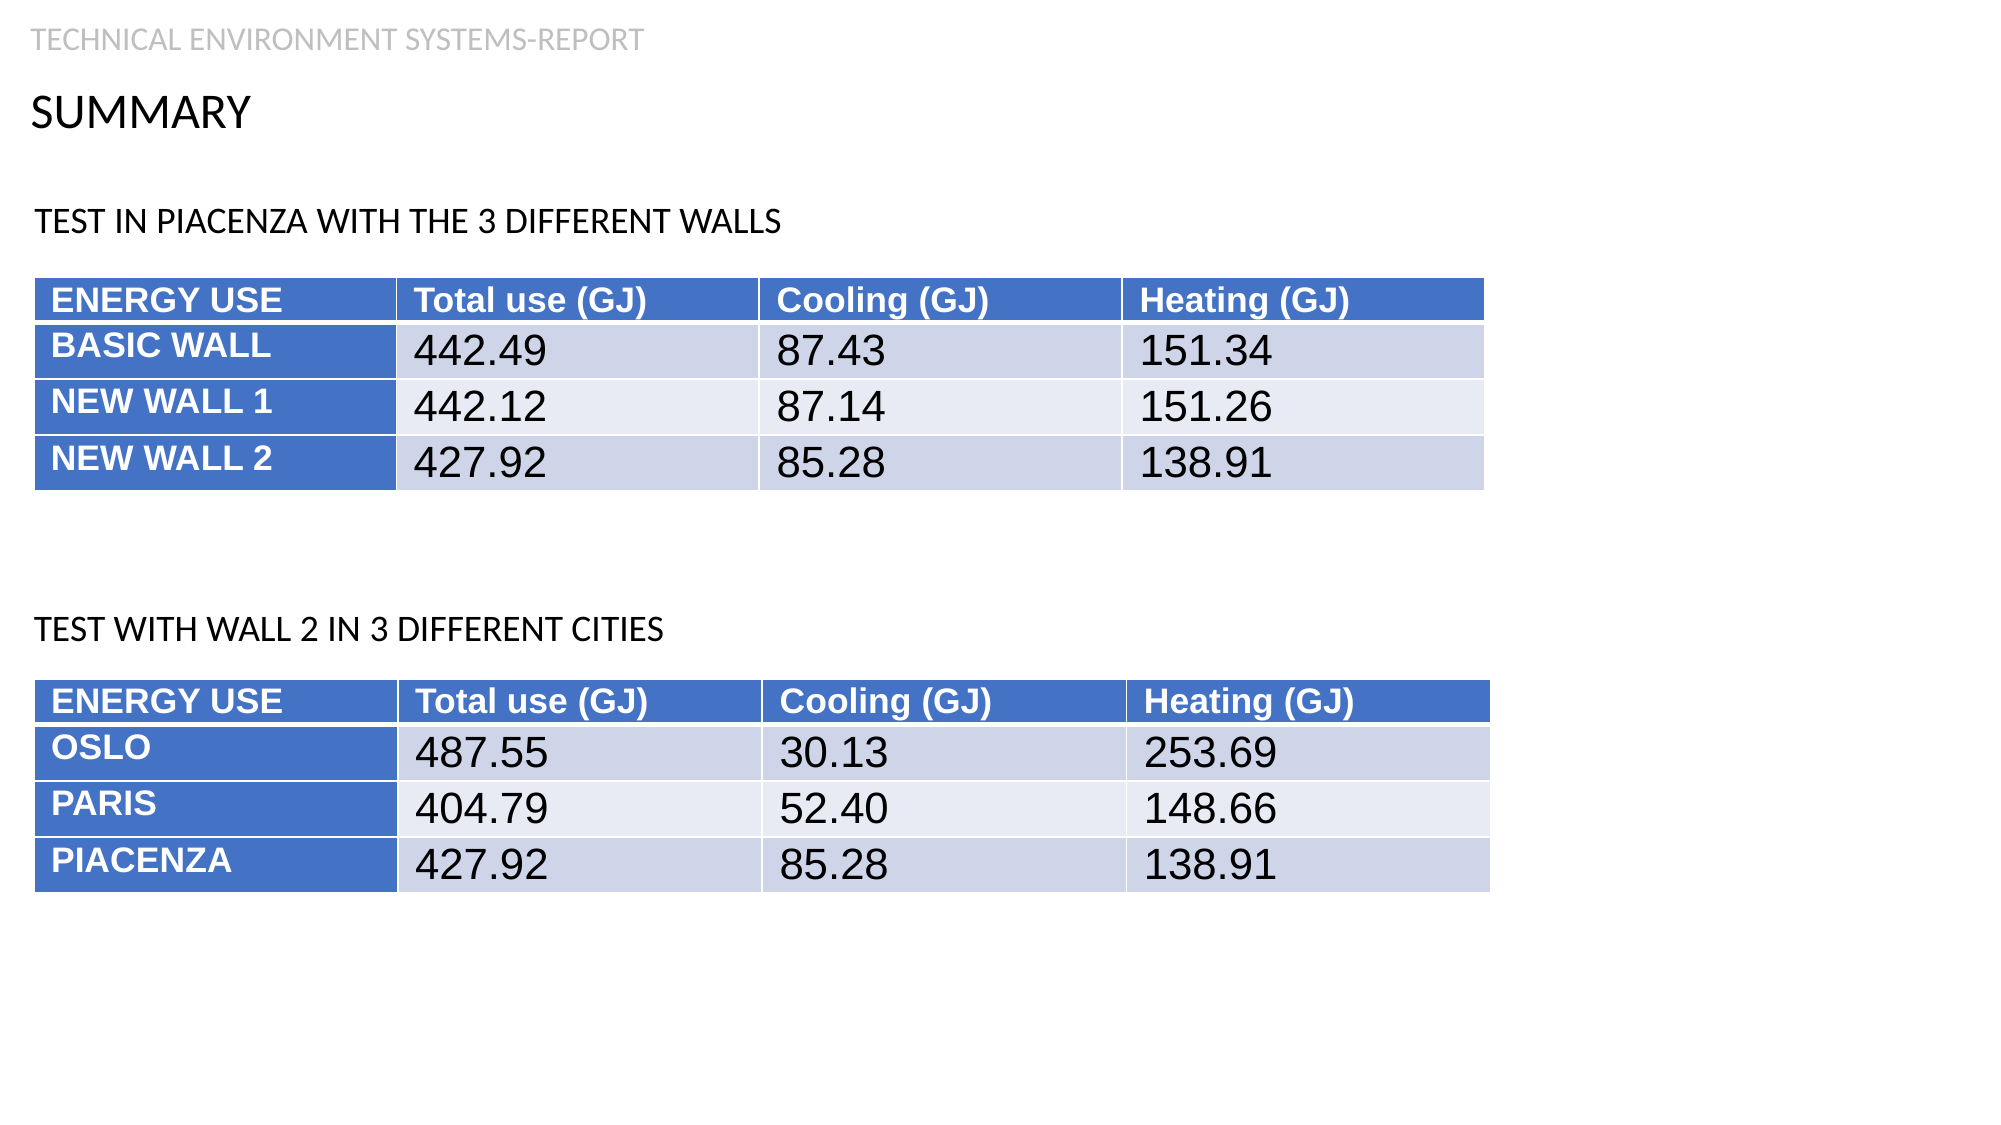

TECHNICAL ENVIRONMENT SYSTEMS-REPORT
SUMMARY

TEST IN PIACENZA WITH THE 3 DIFFERENT WALLS
| ENERGY USE | Total use (GJ) | Cooling (GJ) | Heating (GJ) |
| --- | --- | --- | --- |
| BASIC WALL | 442.49 | 87.43 | 151.34 |
| NEW WALL 1 | 442.12 | 87.14 | 151.26 |
| NEW WALL 2 | 427.92 | 85.28 | 138.91 |
TEST WITH WALL 2 IN 3 DIFFERENT CITIES

| ENERGY USE | Total use (GJ) | Cooling (GJ) | Heating (GJ) |
| --- | --- | --- | --- |
| OSLO | 487.55 | 30.13 | 253.69 |
| PARIS | 404.79 | 52.40 | 148.66 |
| PIACENZA | 427.92 | 85.28 | 138.91 |